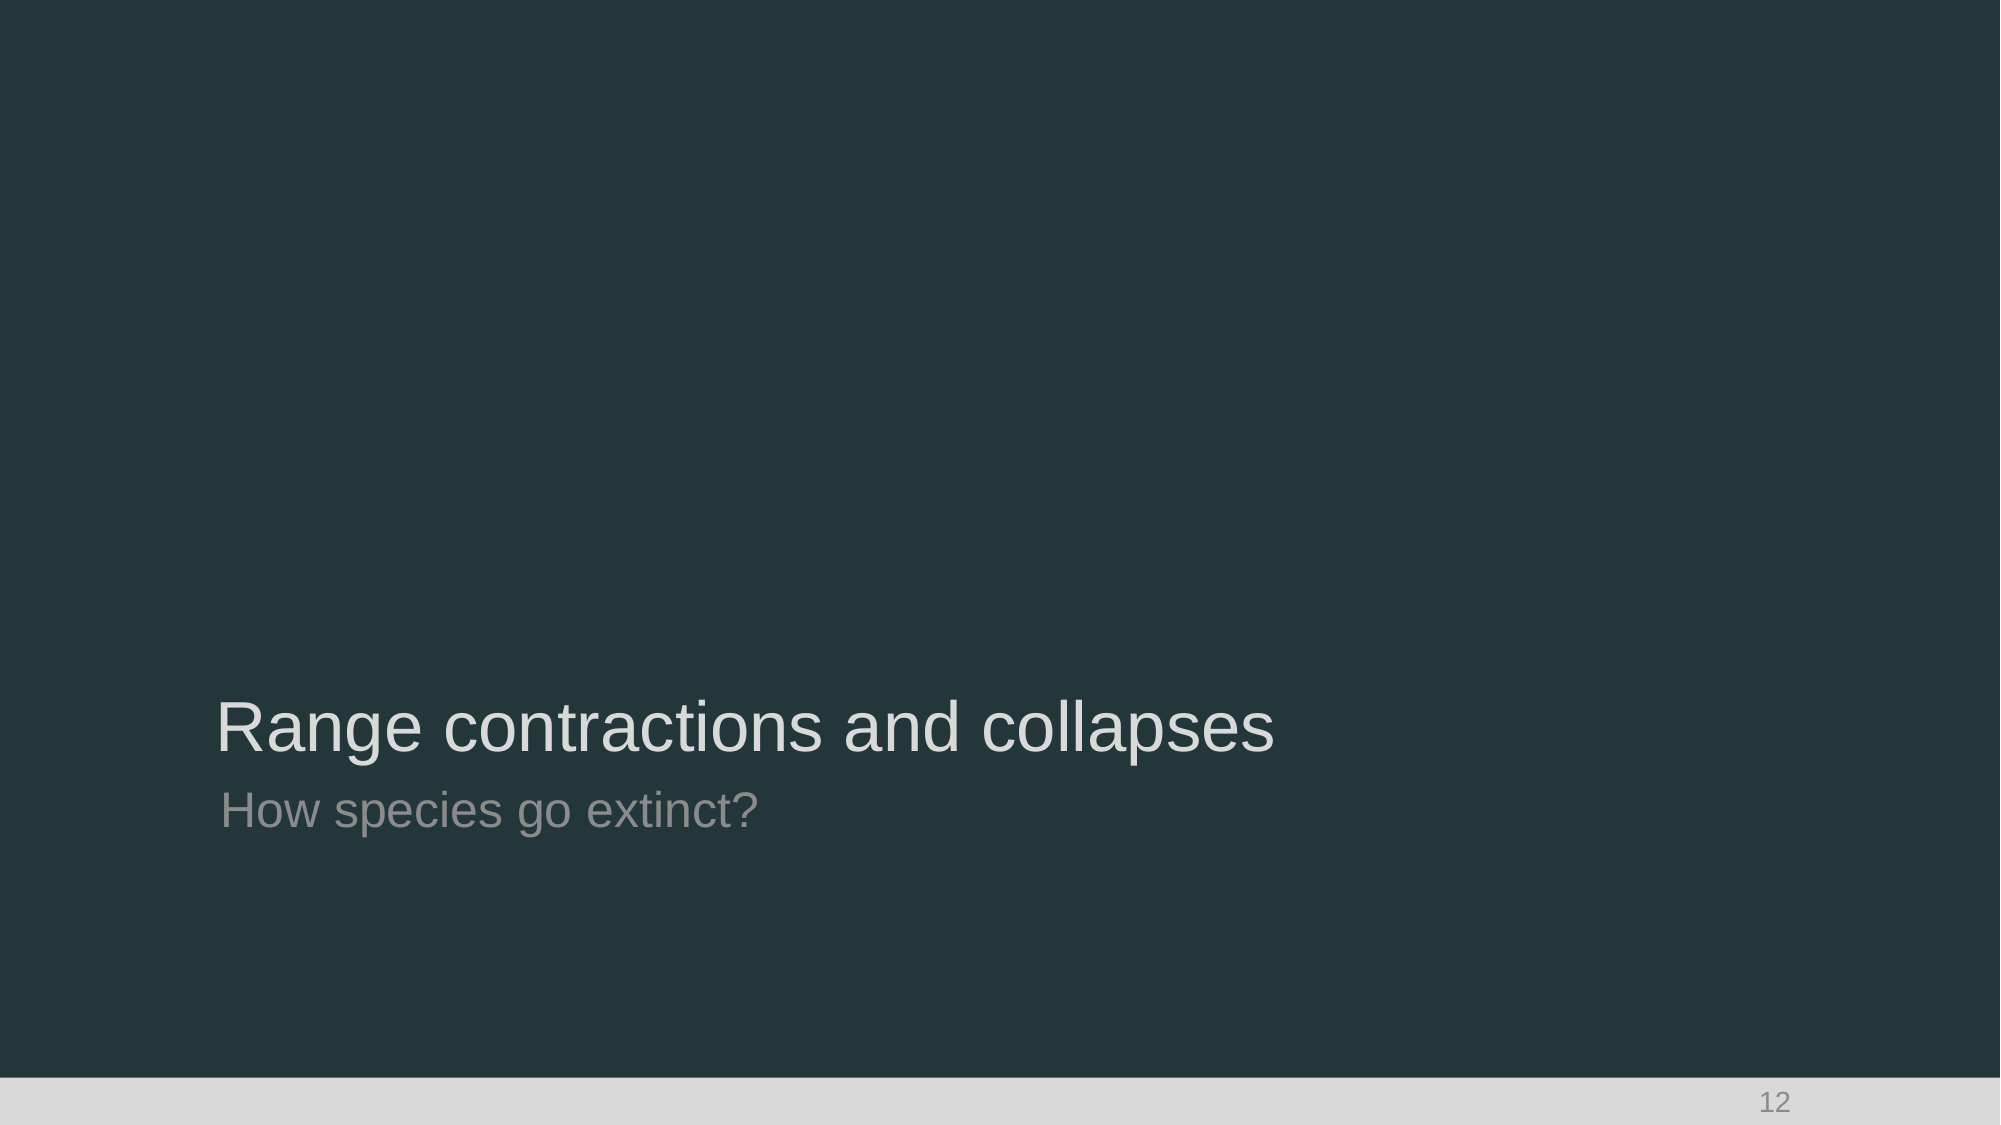

# Range contractions and collapses
How species go extinct?

12